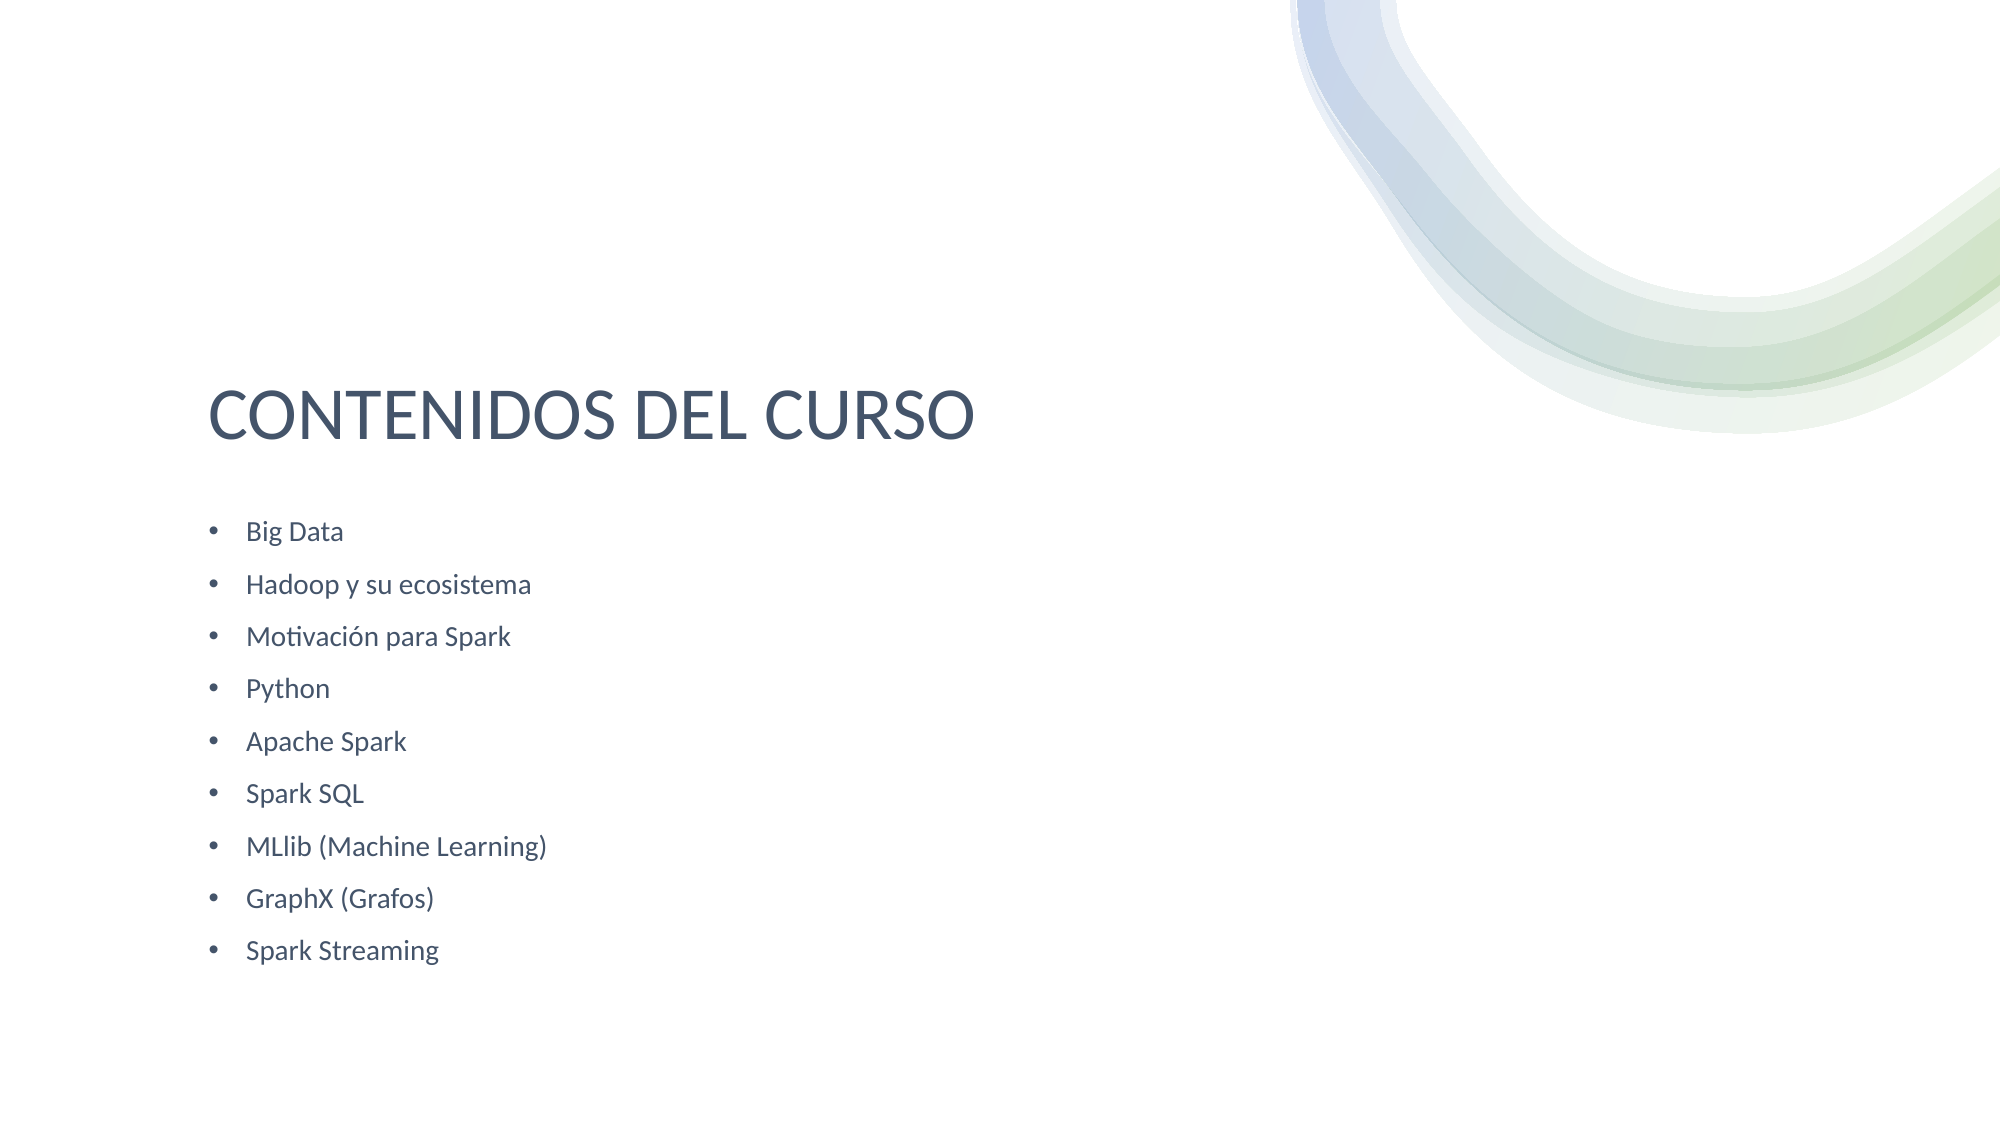

# CONTENIDOS DEL CURSO
Big Data
Hadoop y su ecosistema
Motivación para Spark
Python
Apache Spark
Spark SQL
MLlib (Machine Learning)
GraphX (Grafos)
Spark Streaming